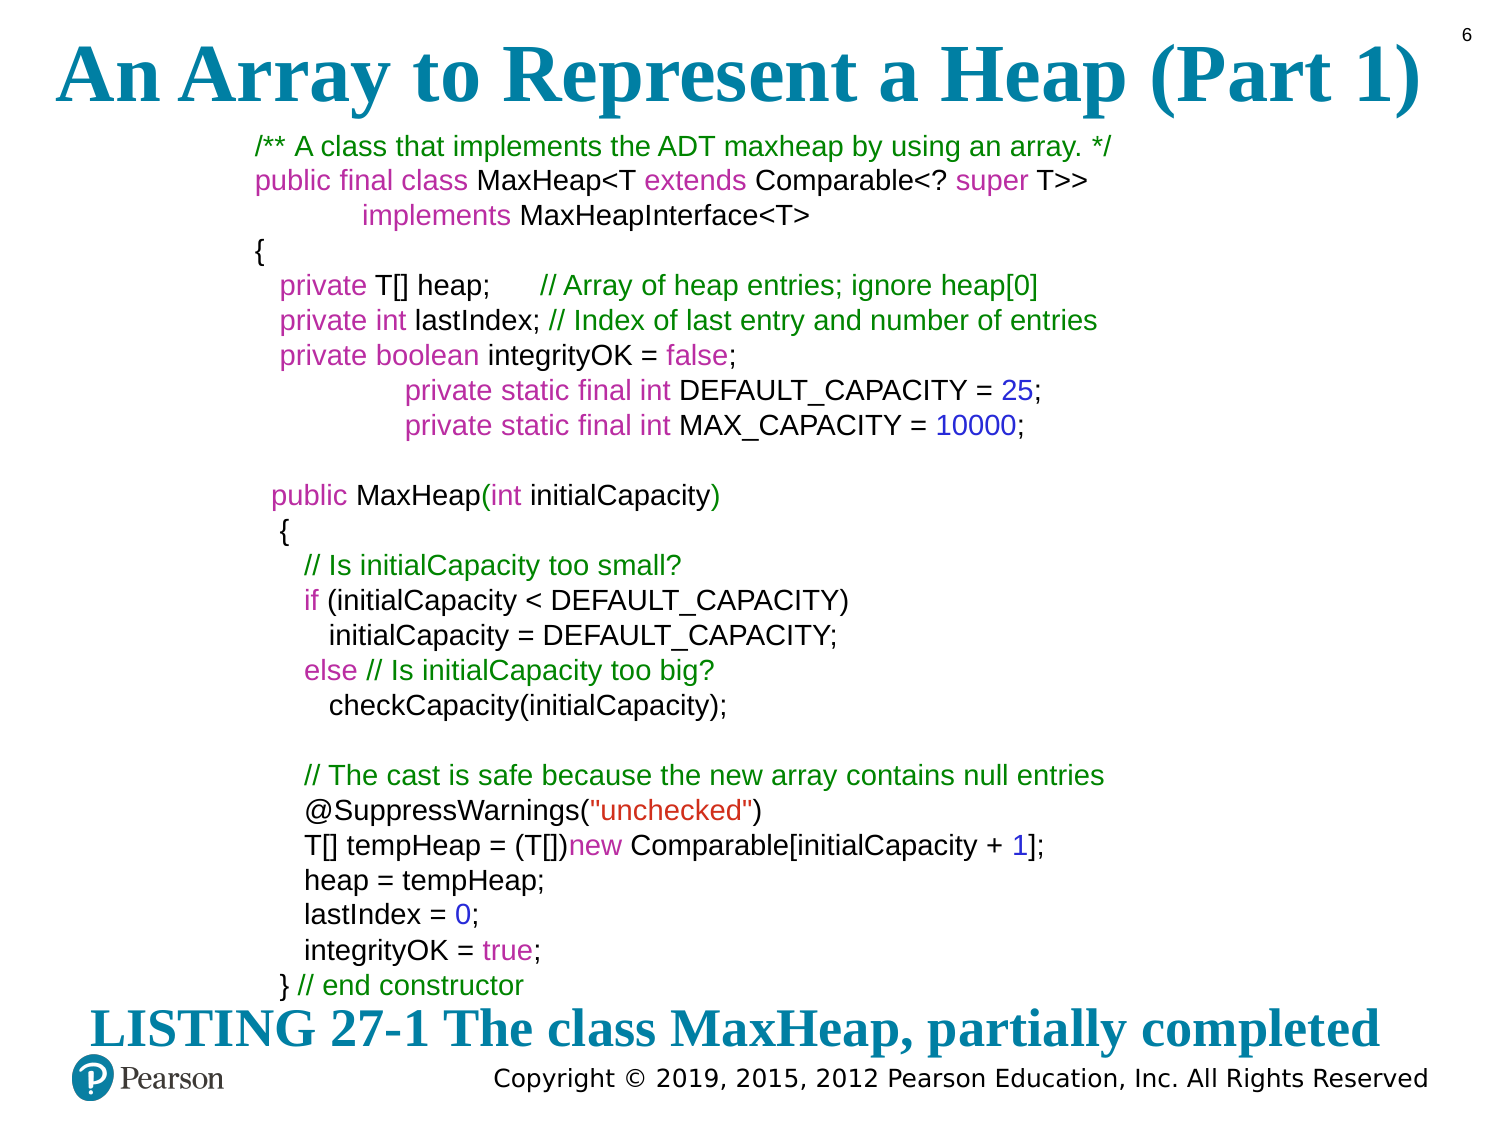

# An Array to Represent a Heap (Part 1)
6
/** A class that implements the ADT maxheap by using an array. */
public final class MaxHeap<T extends Comparable<? super T>>
             implements MaxHeapInterface<T>
{
   private T[] heap;      // Array of heap entries; ignore heap[0]
   private int lastIndex; // Index of last entry and number of entries
   private boolean integrityOK = false;
	private static final int DEFAULT_CAPACITY = 25;
	private static final int MAX_CAPACITY = 10000;

  public MaxHeap(int initialCapacity)
   {
      // Is initialCapacity too small?
      if (initialCapacity < DEFAULT_CAPACITY)
         initialCapacity = DEFAULT_CAPACITY;
      else // Is initialCapacity too big?
         checkCapacity(initialCapacity);

      // The cast is safe because the new array contains null entries
      @SuppressWarnings("unchecked")
      T[] tempHeap = (T[])new Comparable[initialCapacity + 1];
      heap = tempHeap;
      lastIndex = 0;
      integrityOK = true;
   } // end constructor
LISTING 27-1 The class MaxHeap, partially completed